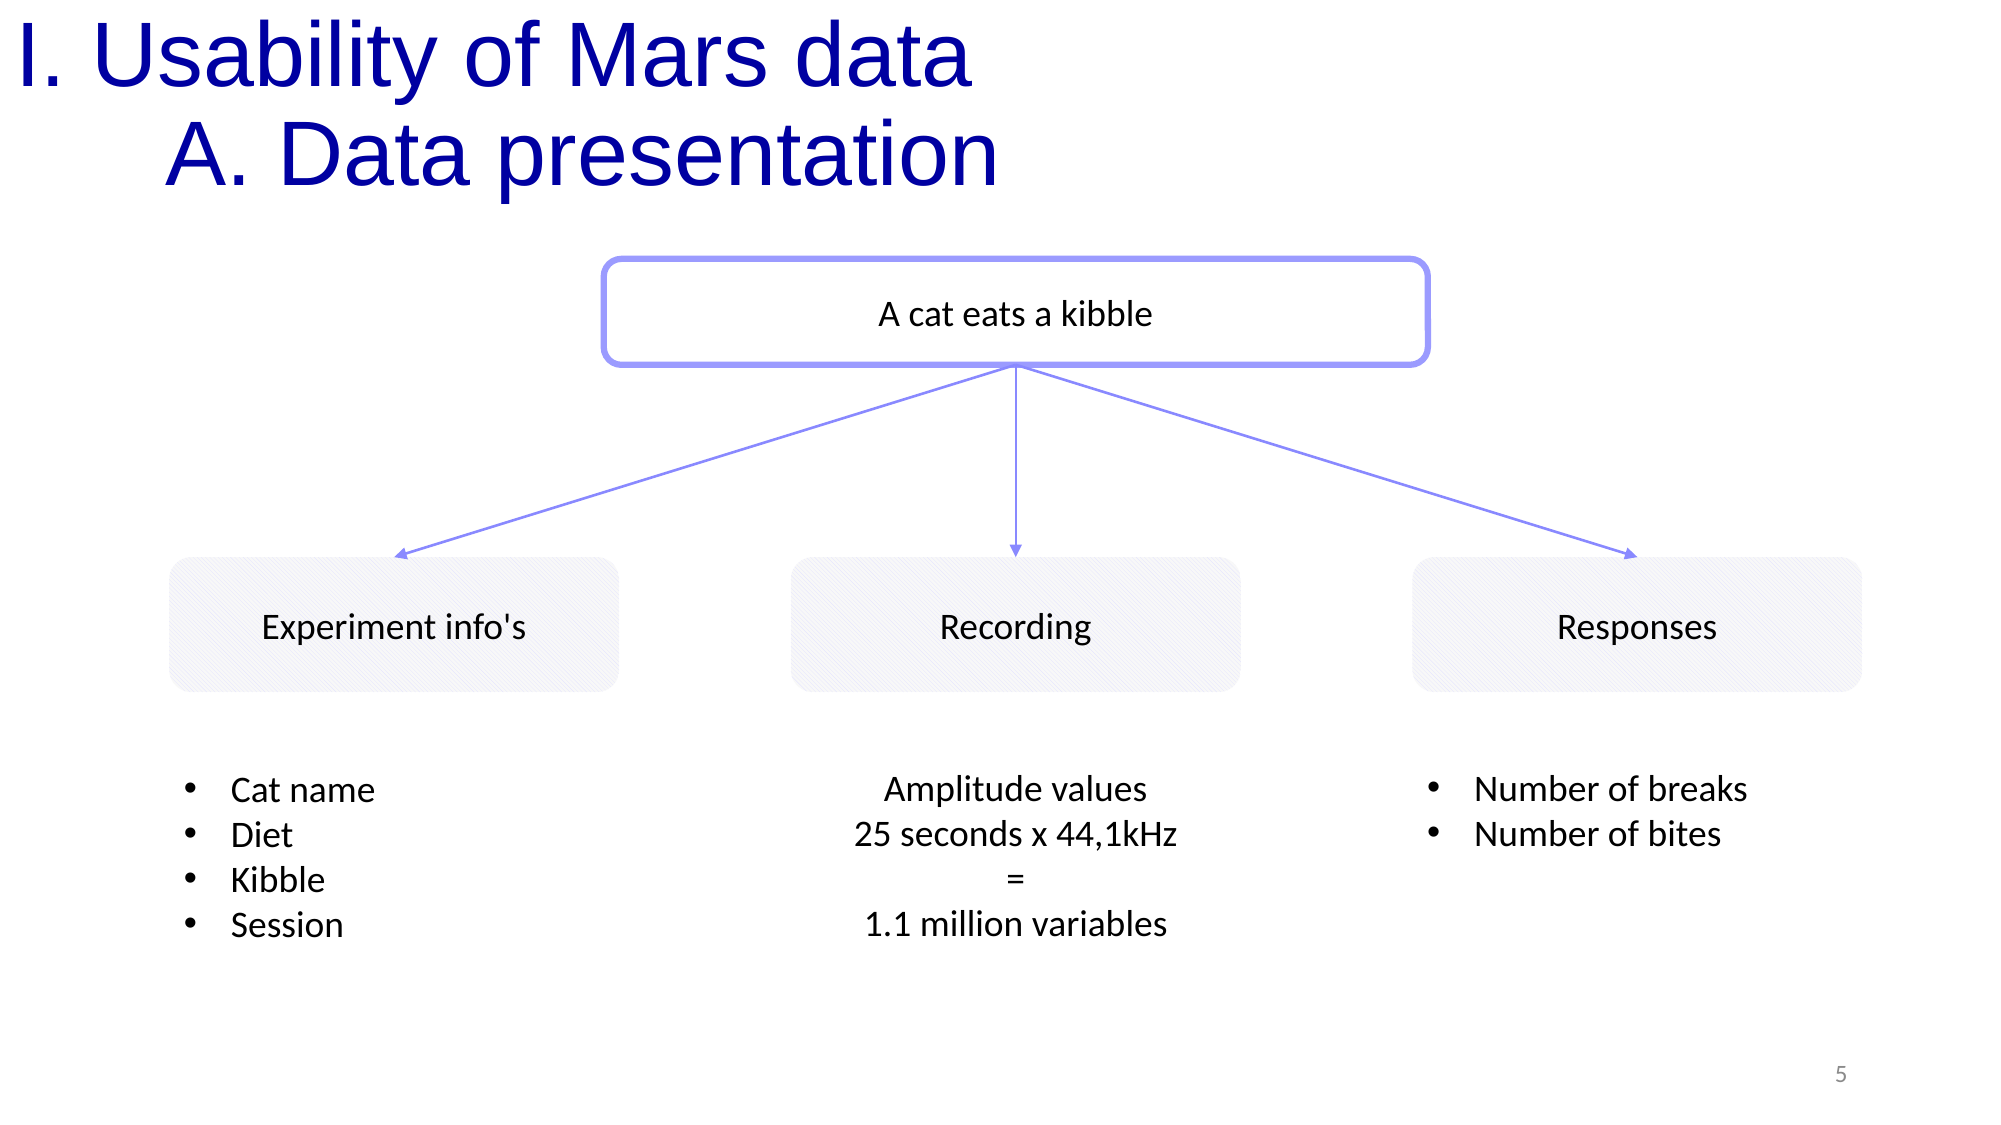

I. Usability of Mars data
	A. Data presentation
A cat eats a kibble
Experiment info's
Recording
Responses
Amplitude values
25 seconds x 44,1kHz
=
1.1 million variables
Number of breaks
Number of bites
Cat name
Diet
Kibble
Session
5